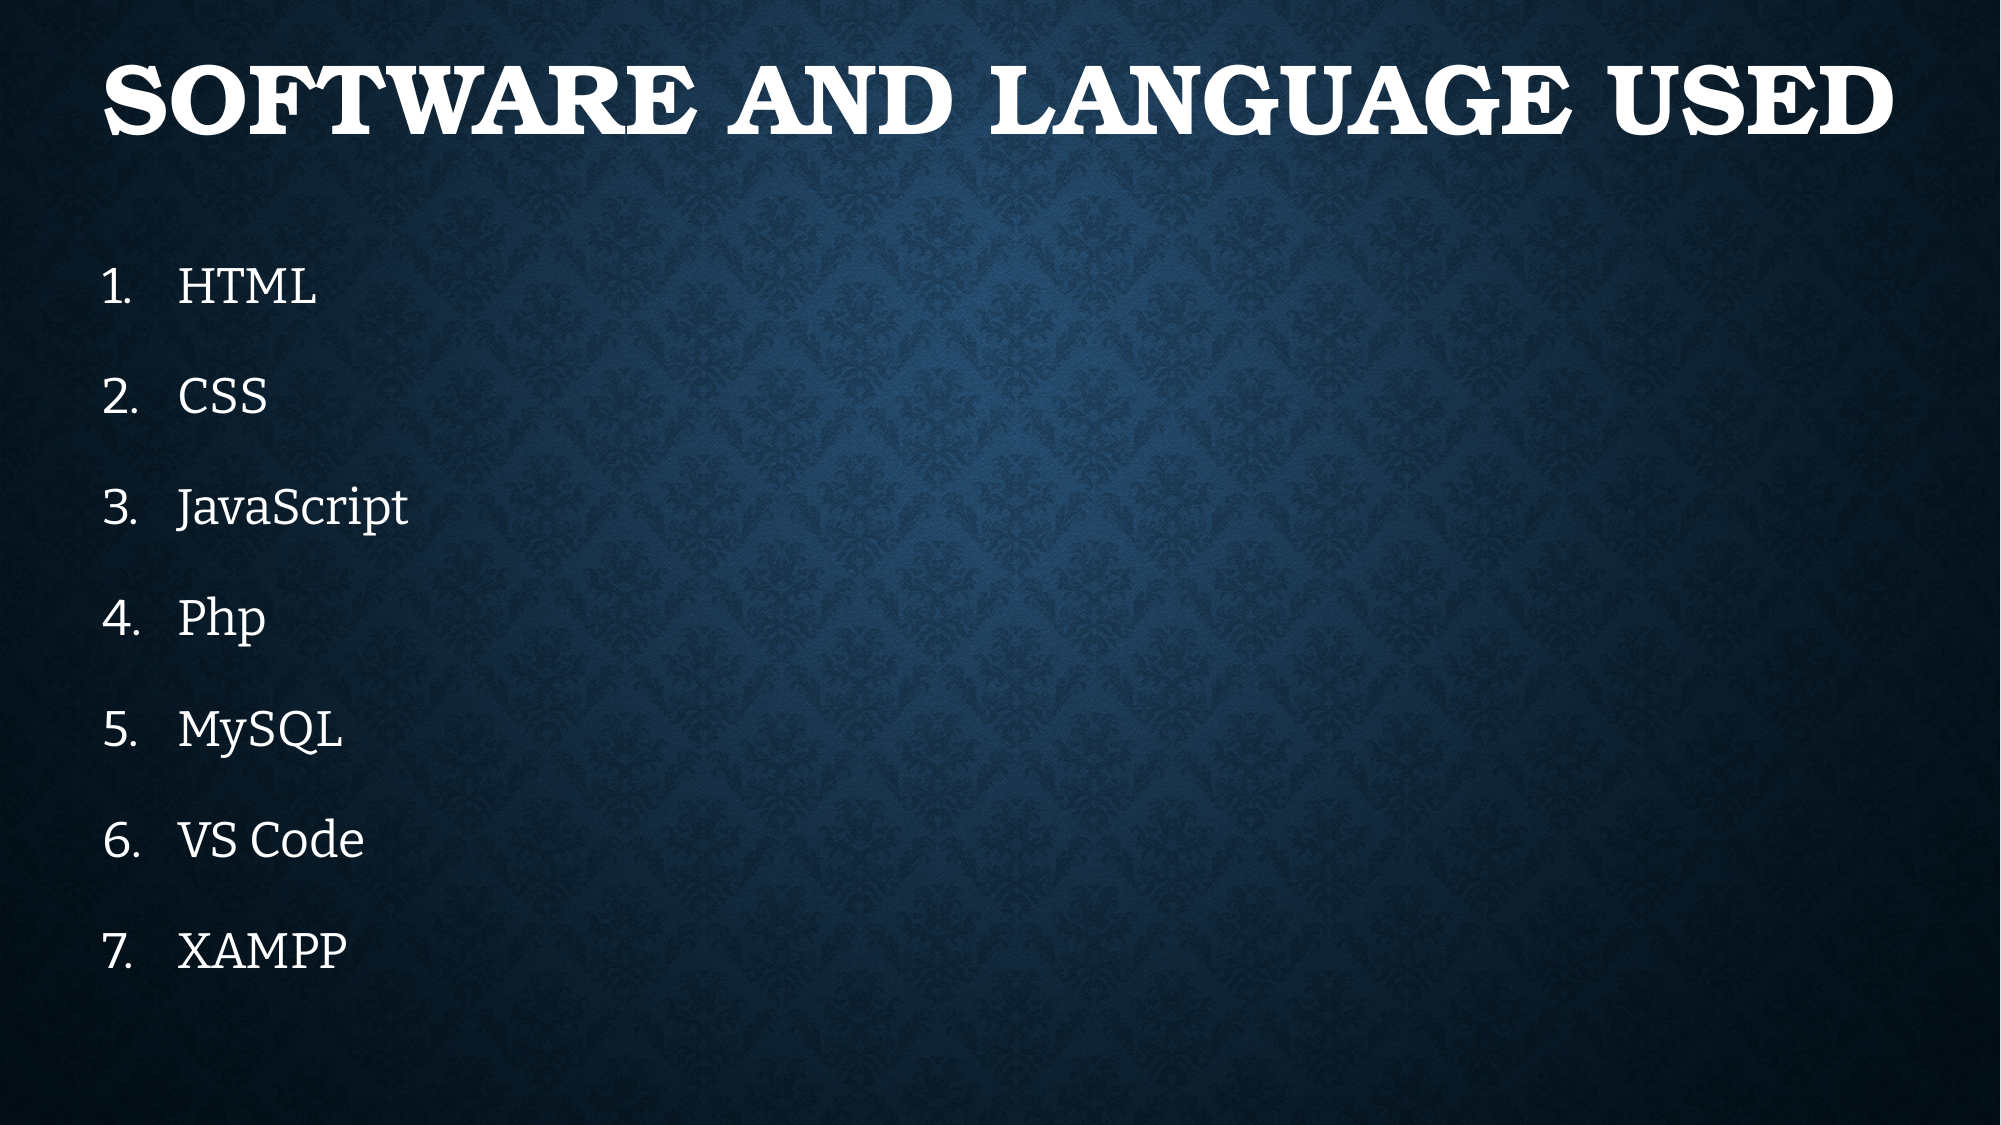

# Software and language used
HTML
CSS
JavaScript
Php
MySQL
VS Code
XAMPP